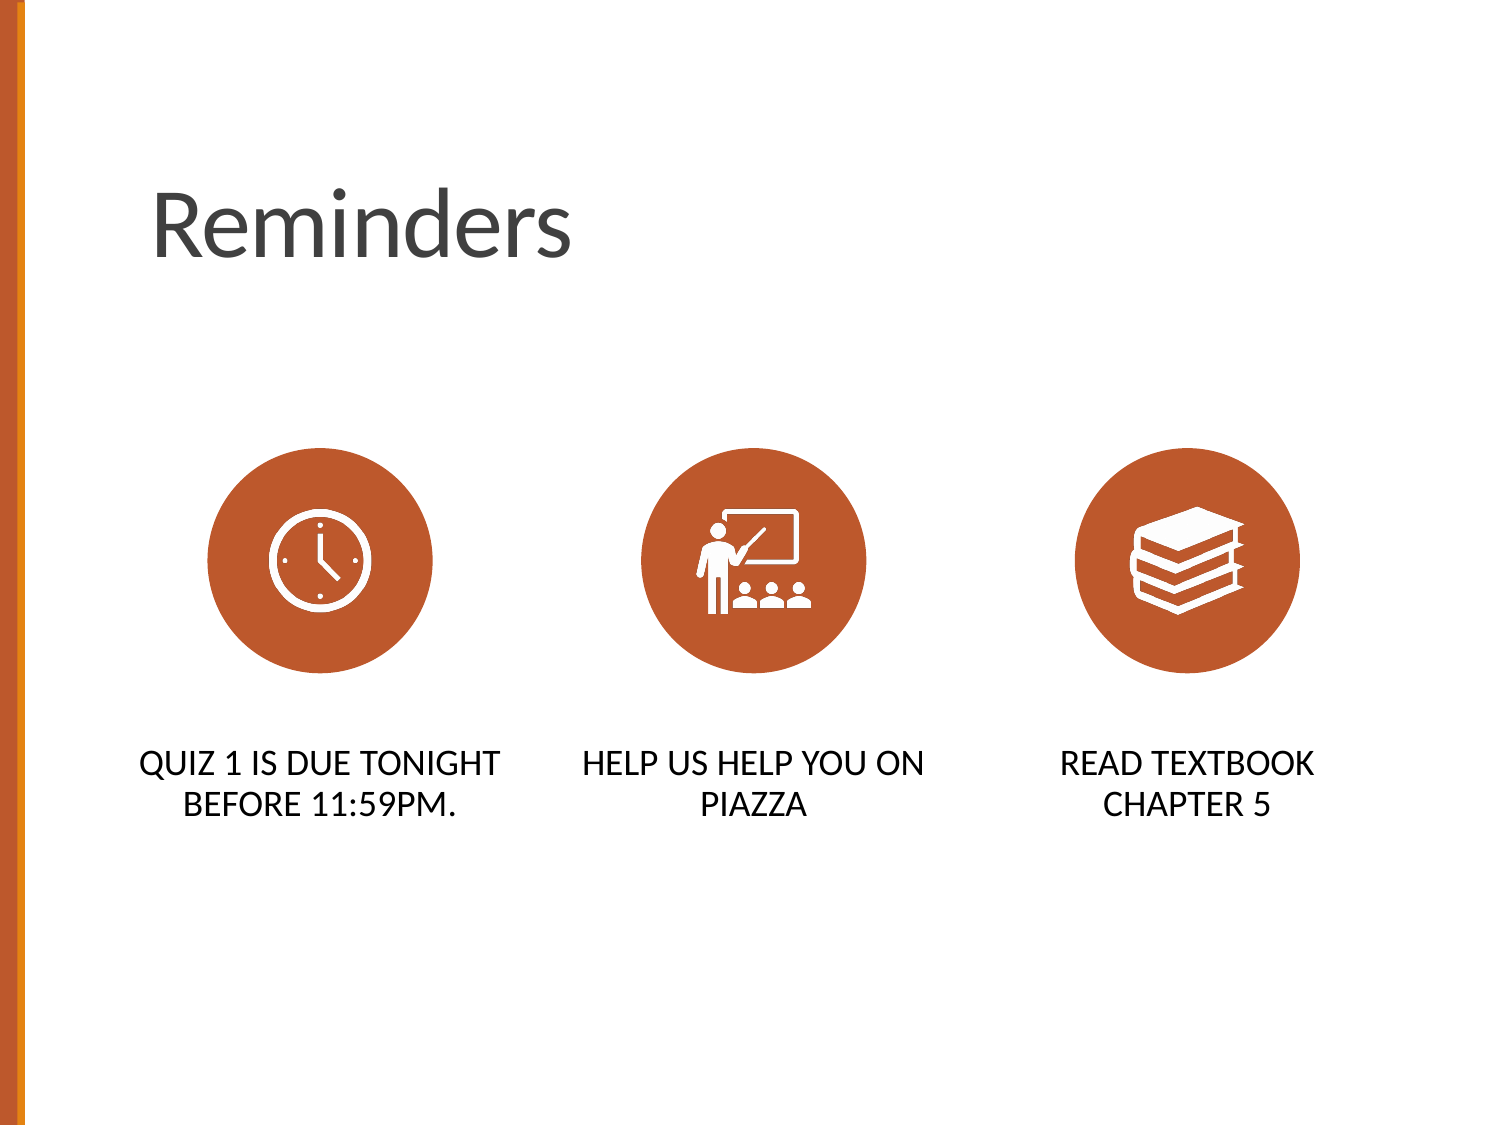

# Reminders
Quiz 1 is due tonight before 11:59pm.
Help us help you on Piazza
Read Textbook Chapter 5